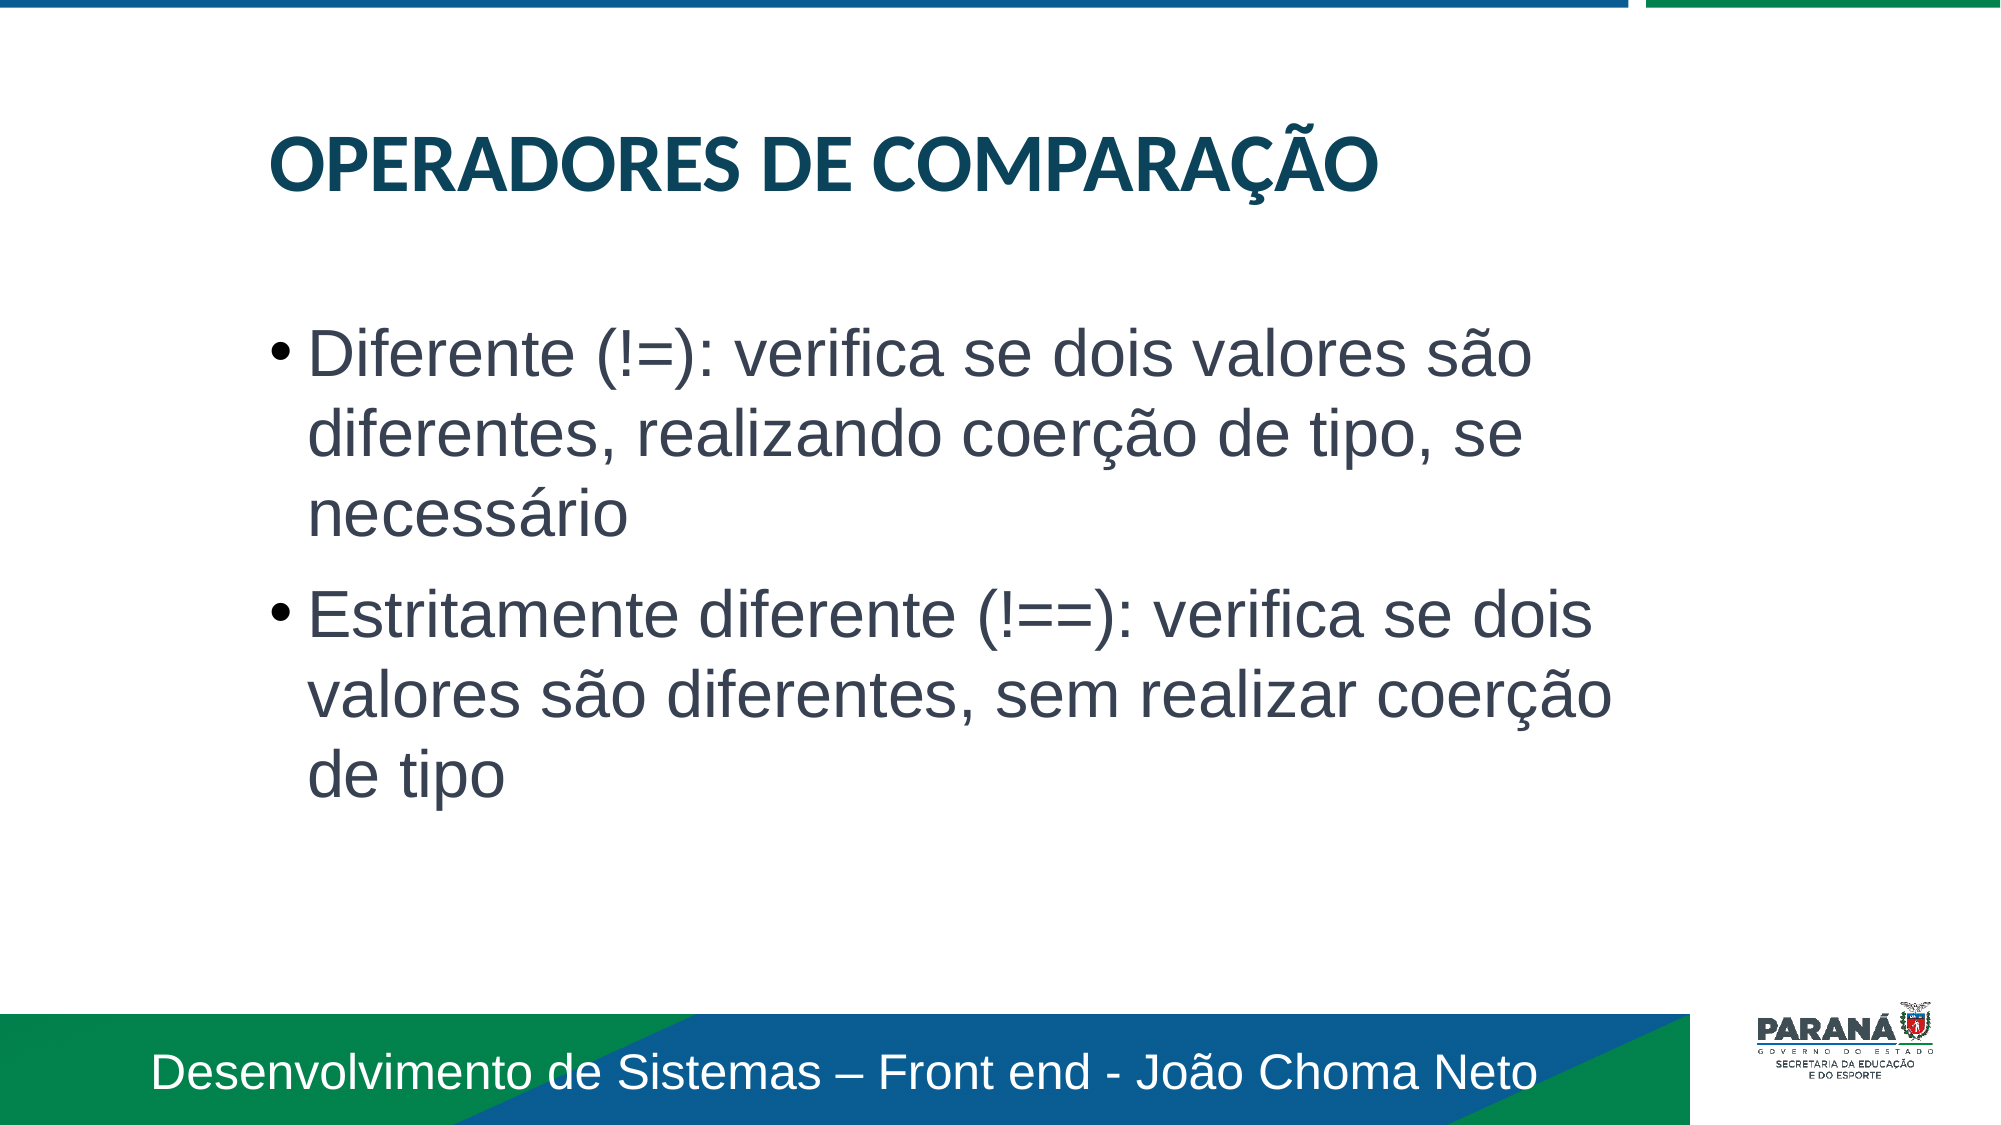

OPERADORES DE COMPARAÇÃO
Diferente (!=): verifica se dois valores são diferentes, realizando coerção de tipo, se necessário
Estritamente diferente (!==): verifica se dois valores são diferentes, sem realizar coerção de tipo